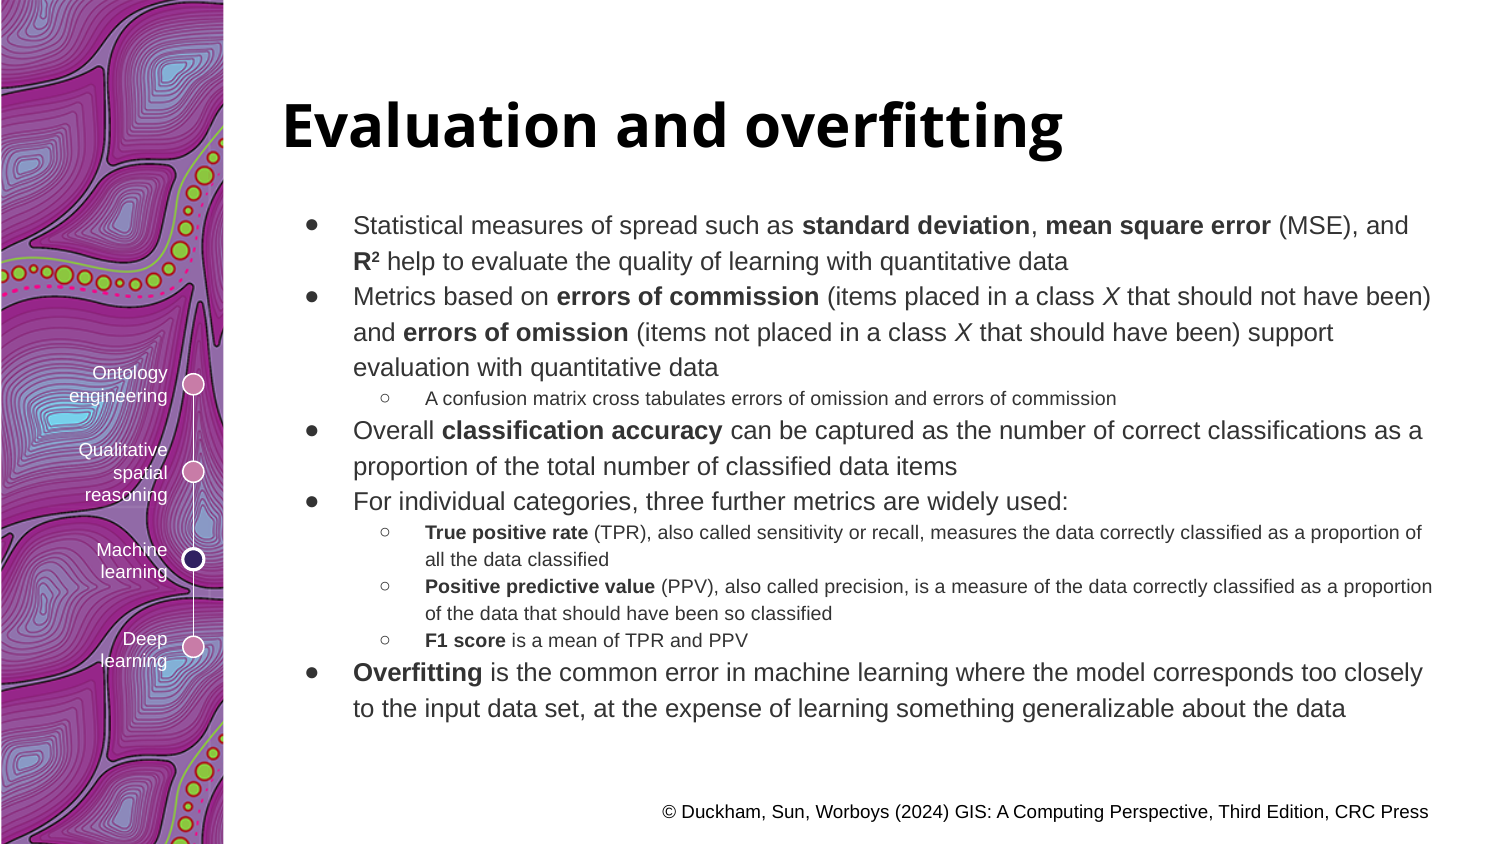

# Evaluation and overfitting
Statistical measures of spread such as standard deviation, mean square error (MSE), and R2 help to evaluate the quality of learning with quantitative data
Metrics based on errors of commission (items placed in a class X that should not have been) and errors of omission (items not placed in a class X that should have been) support evaluation with quantitative data
A confusion matrix cross tabulates errors of omission and errors of commission
Overall classification accuracy can be captured as the number of correct classifications as a proportion of the total number of classified data items
For individual categories, three further metrics are widely used:
True positive rate (TPR), also called sensitivity or recall, measures the data correctly classified as a proportion of all the data classified
Positive predictive value (PPV), also called precision, is a measure of the data correctly classified as a proportion of the data that should have been so classified
F1 score is a mean of TPR and PPV
Overfitting is the common error in machine learning where the model corresponds too closely to the input data set, at the expense of learning something generalizable about the data